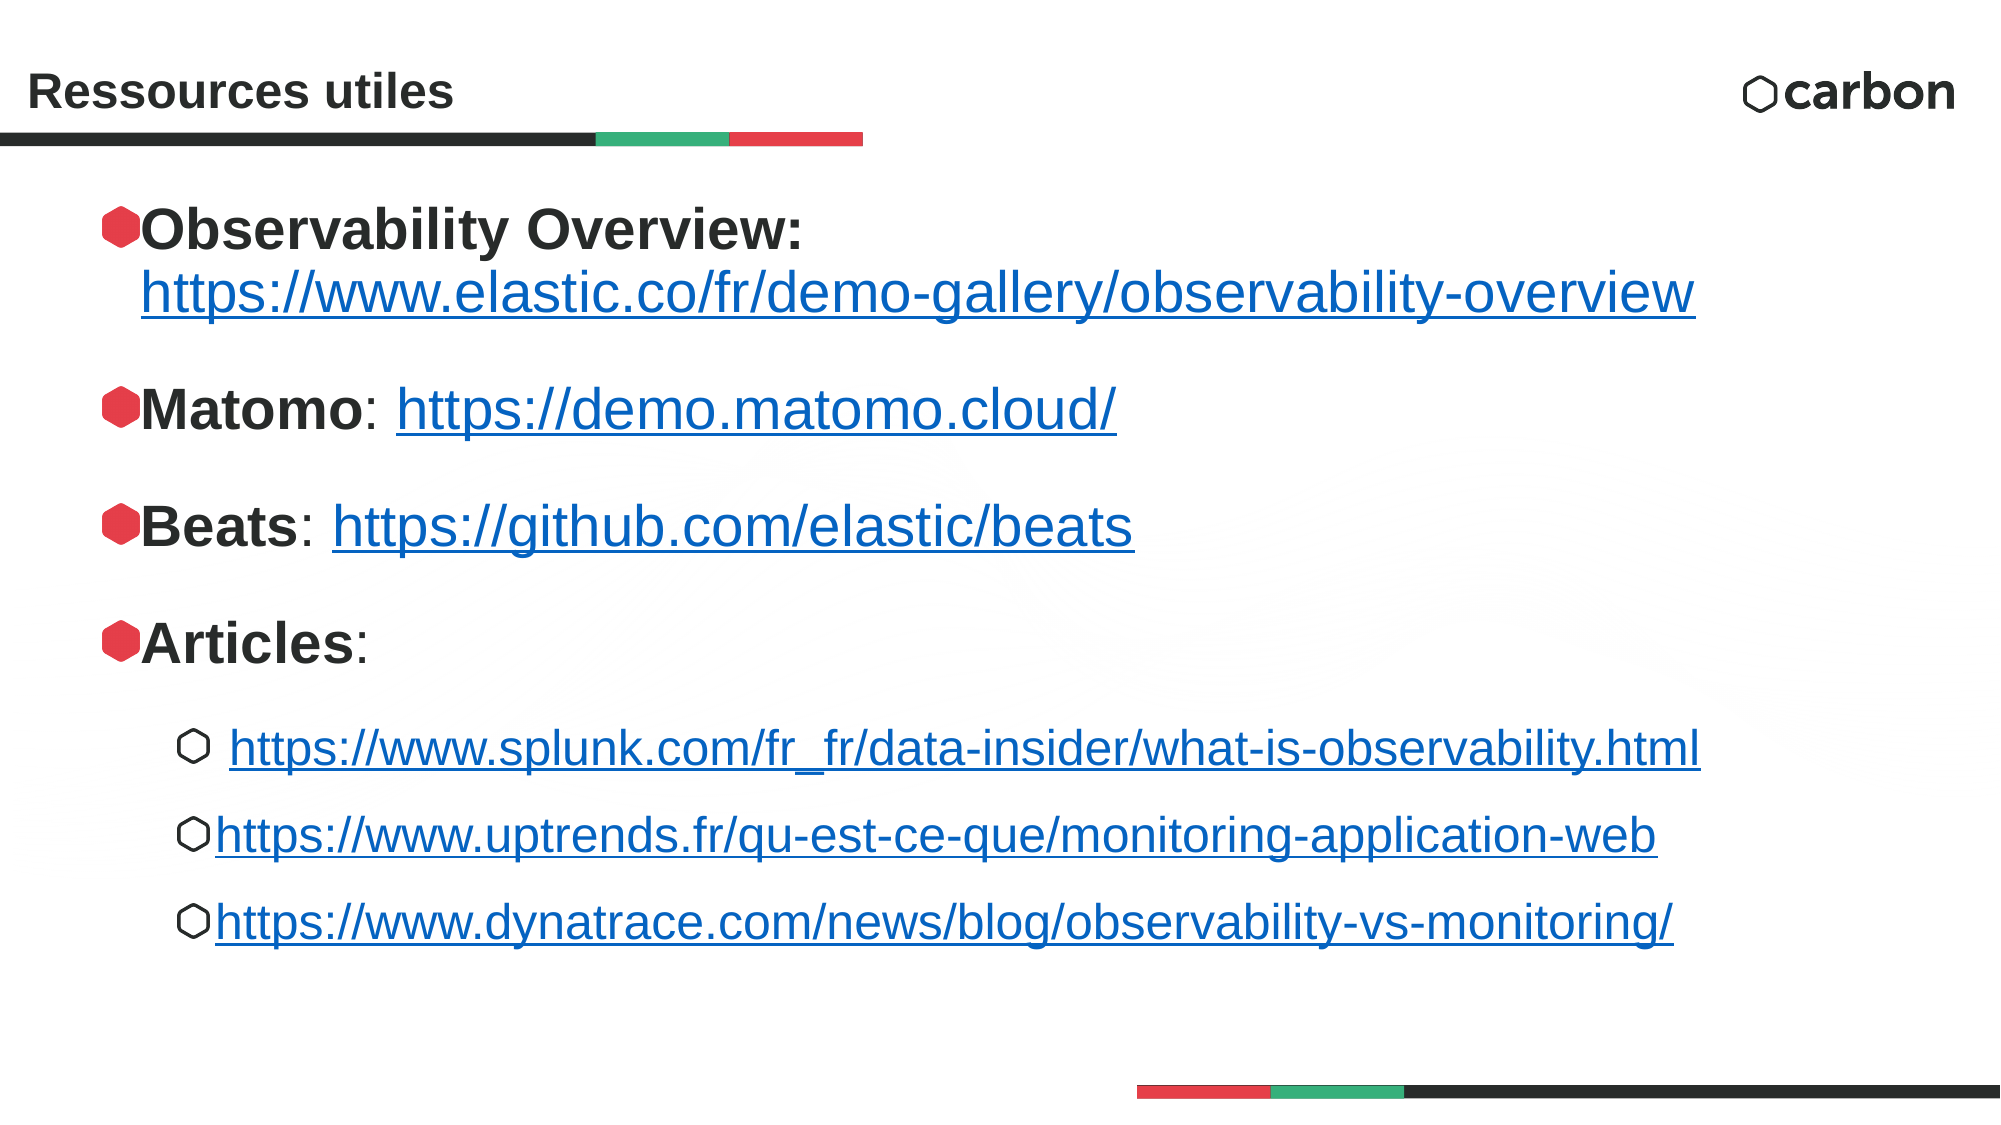

# Ressources utiles
Observability Overview: https://www.elastic.co/fr/demo-gallery/observability-overview
Matomo: https://demo.matomo.cloud/
Beats: https://github.com/elastic/beats
Articles:
 https://www.splunk.com/fr_fr/data-insider/what-is-observability.html
https://www.uptrends.fr/qu-est-ce-que/monitoring-application-web
https://www.dynatrace.com/news/blog/observability-vs-monitoring/